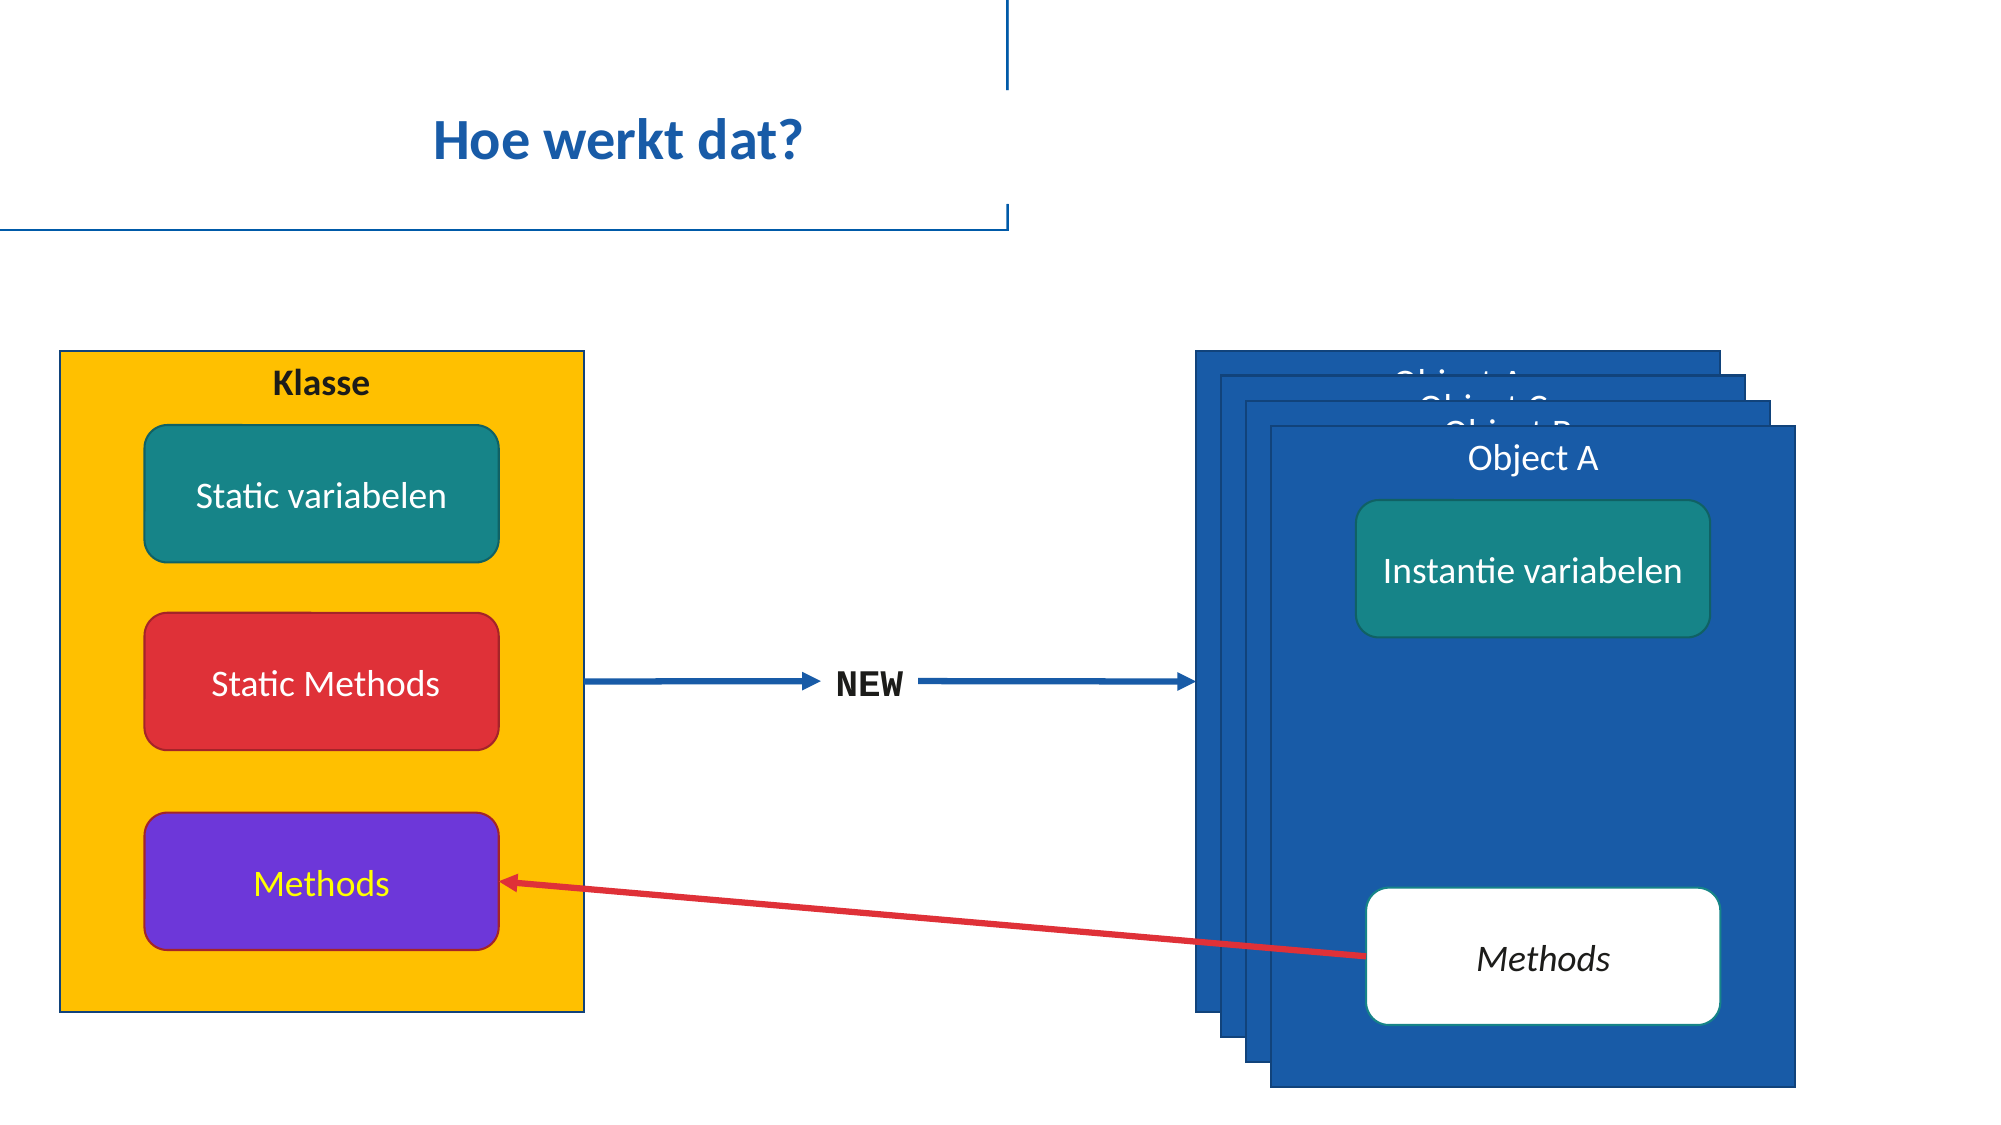

# Hoe werkt dat?
Klasse
Object A
Instantie variabelen
Methods
Object C
Instantie variabelen
Methods
Object B
Instantie variabelen
Methods
Static variabelen
Object A
Instantie variabelen
Methods
 Static Methods
NEW
Methods